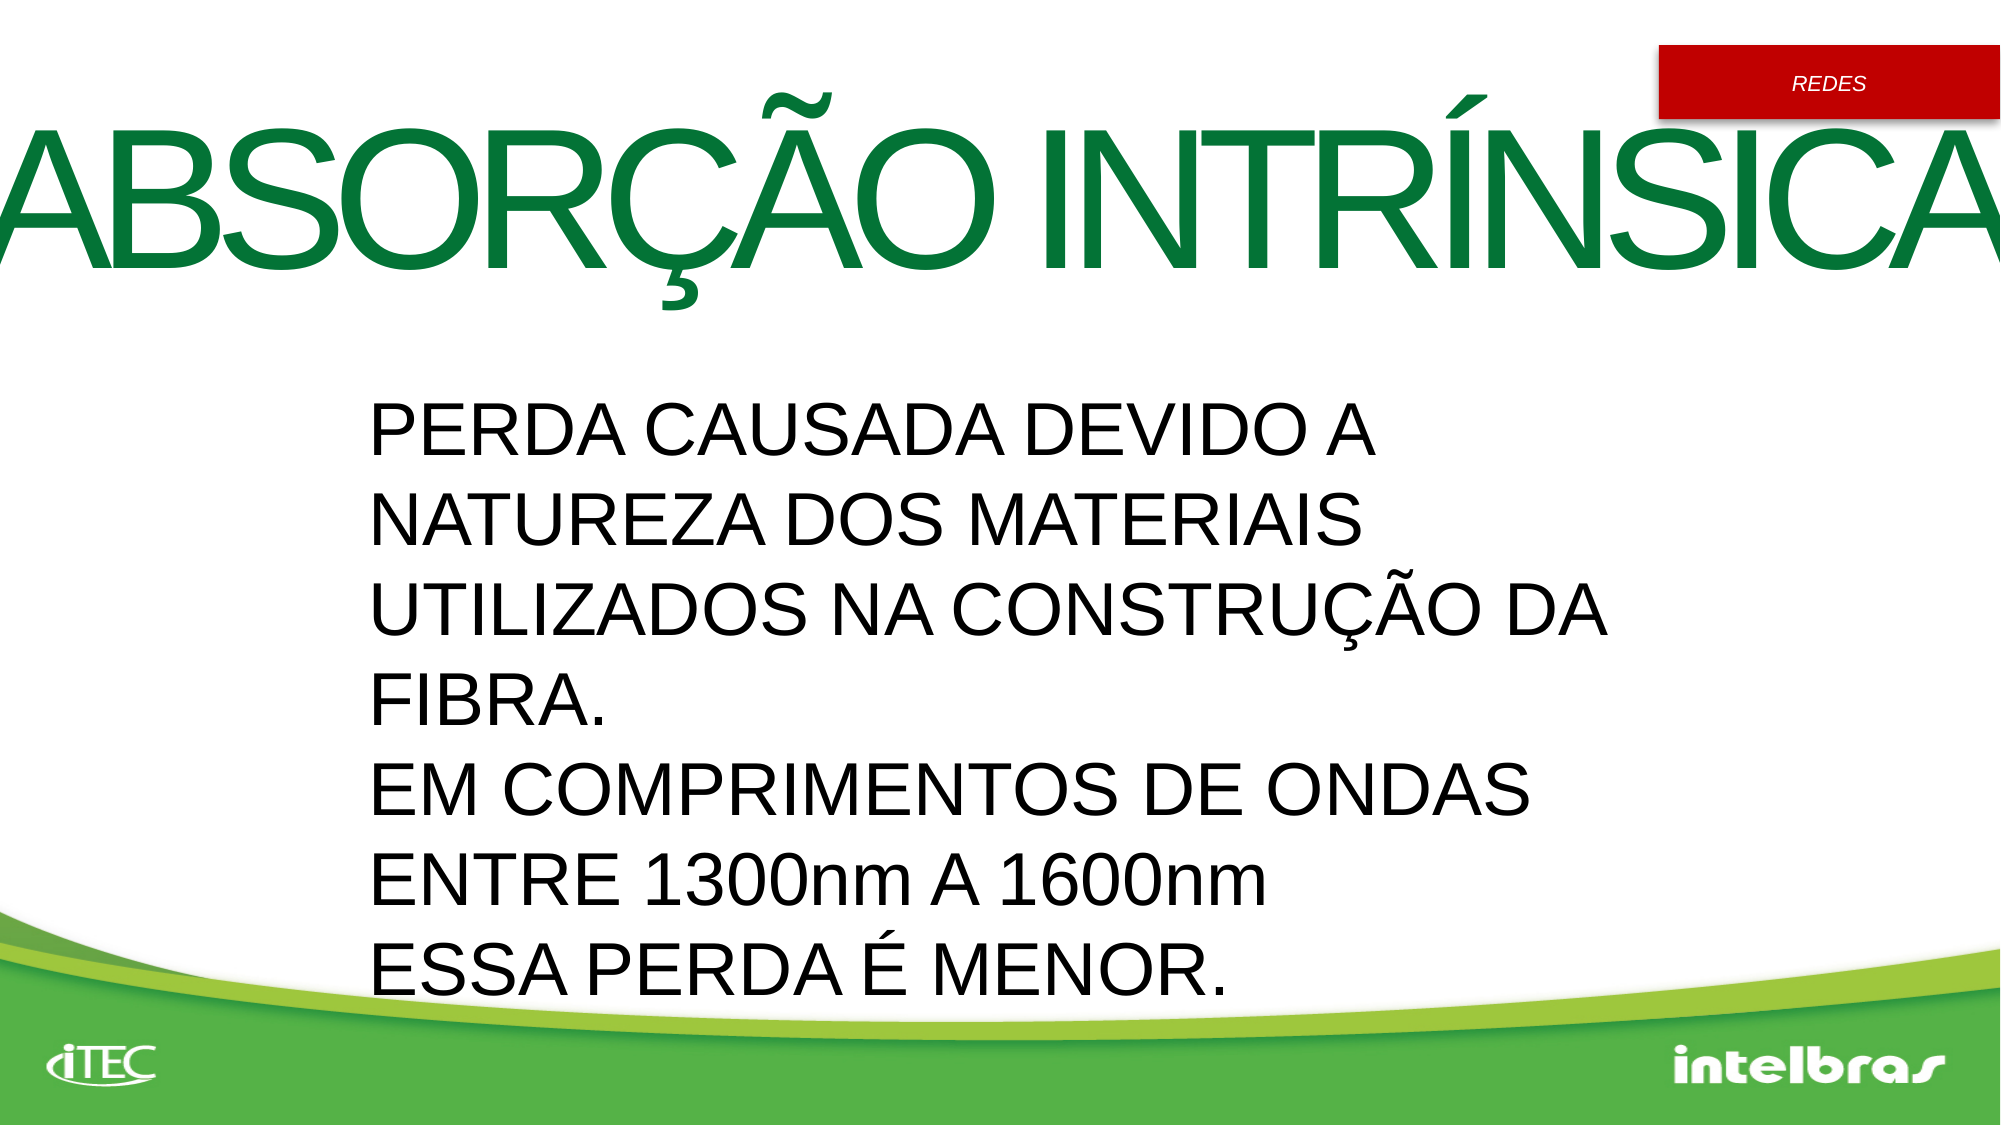

ABSORÇÃO INTRÍNSICA
PERDA CAUSADA DEVIDO A NATUREZA DOS MATERIAIS
UTILIZADOS NA CONSTRUÇÃO DA FIBRA.
EM COMPRIMENTOS DE ONDAS ENTRE 1300nm A 1600nm
ESSA PERDA É MENOR.